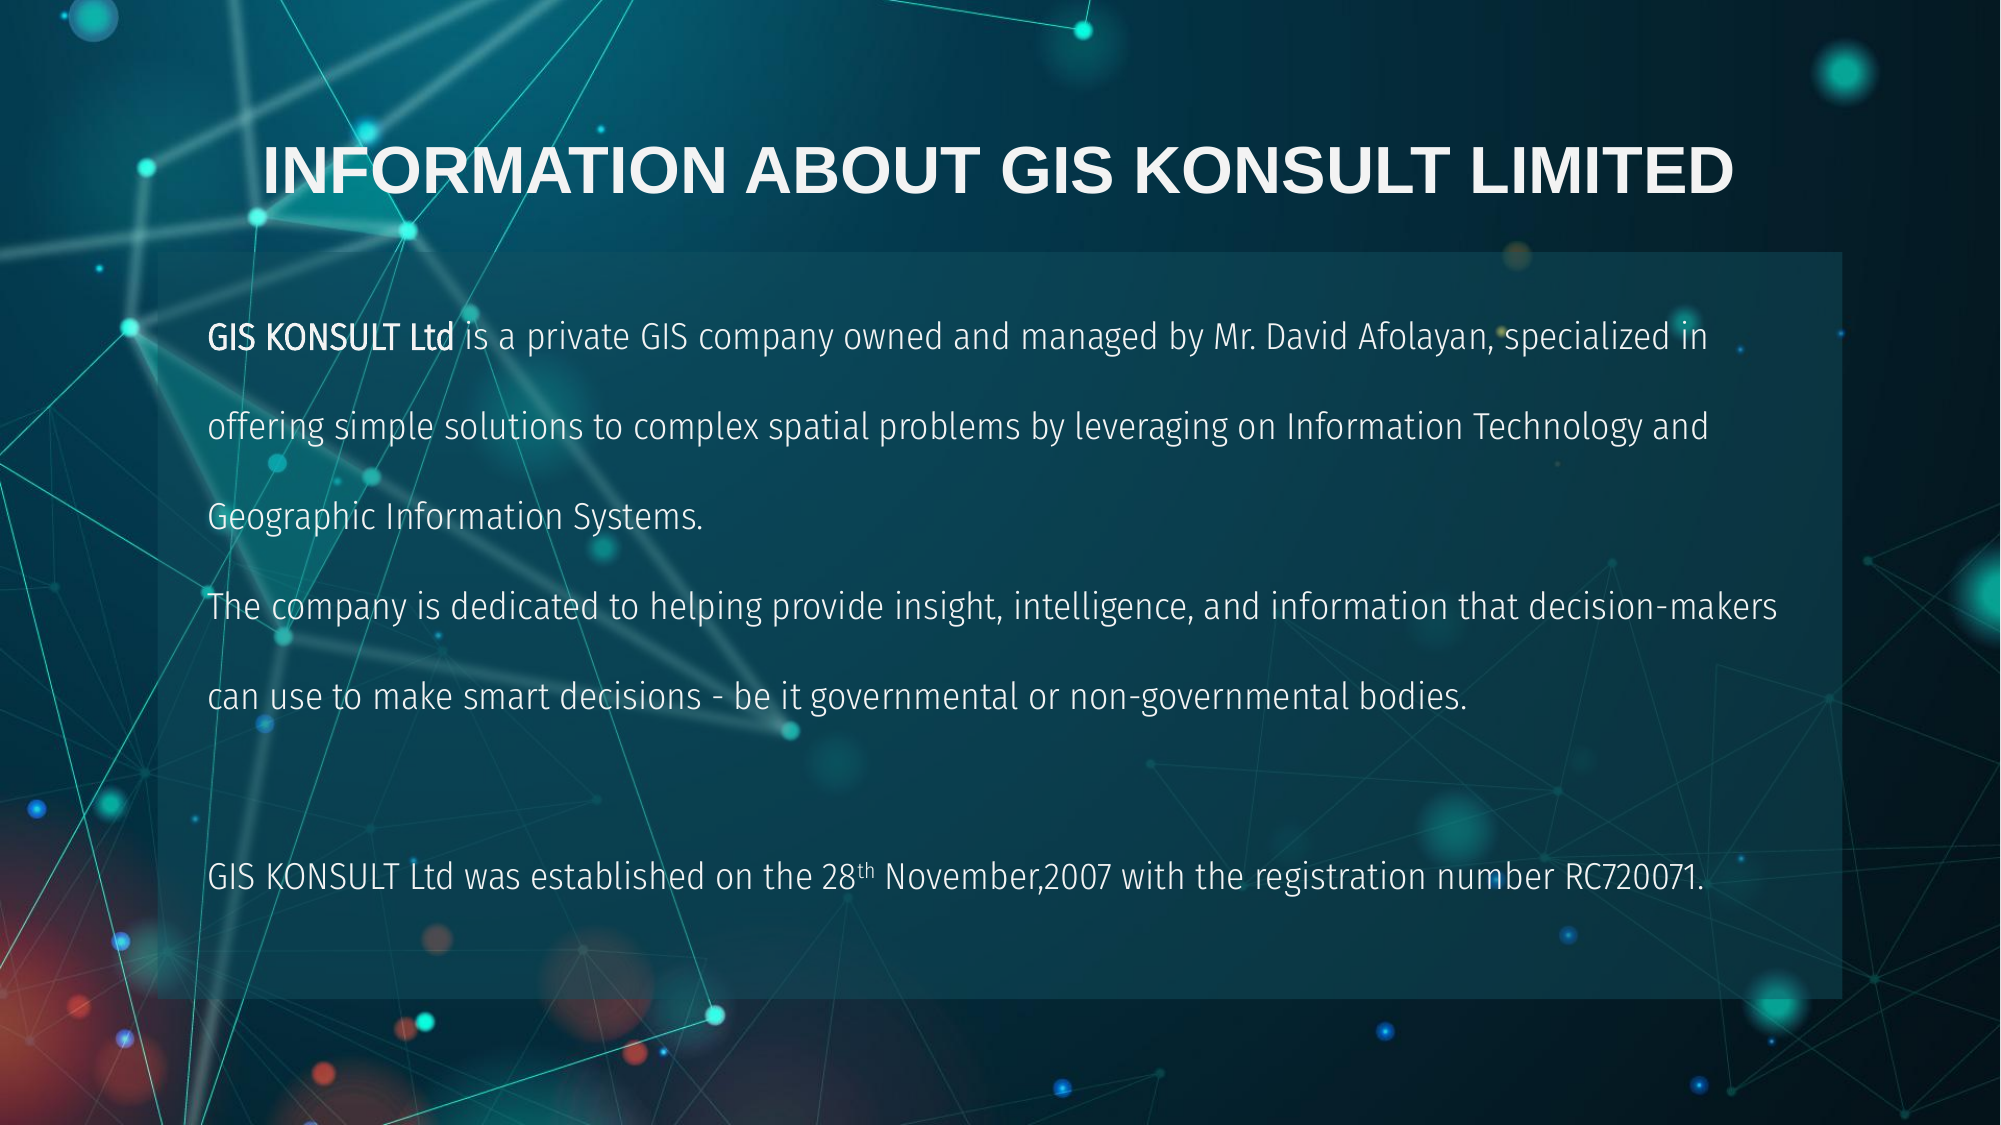

# INFORMATION ABOUT GIS KONSULT LIMITED
GIS KONSULT Ltd is a private GIS company owned and managed by Mr. David Afolayan, specialized in offering simple solutions to complex spatial problems by leveraging on Information Technology and Geographic Information Systems.
The company is dedicated to helping provide insight, intelligence, and information that decision-makers can use to make smart decisions - be it governmental or non-governmental bodies.

GIS KONSULT Ltd was established on the 28th November,2007 with the registration number RC720071.